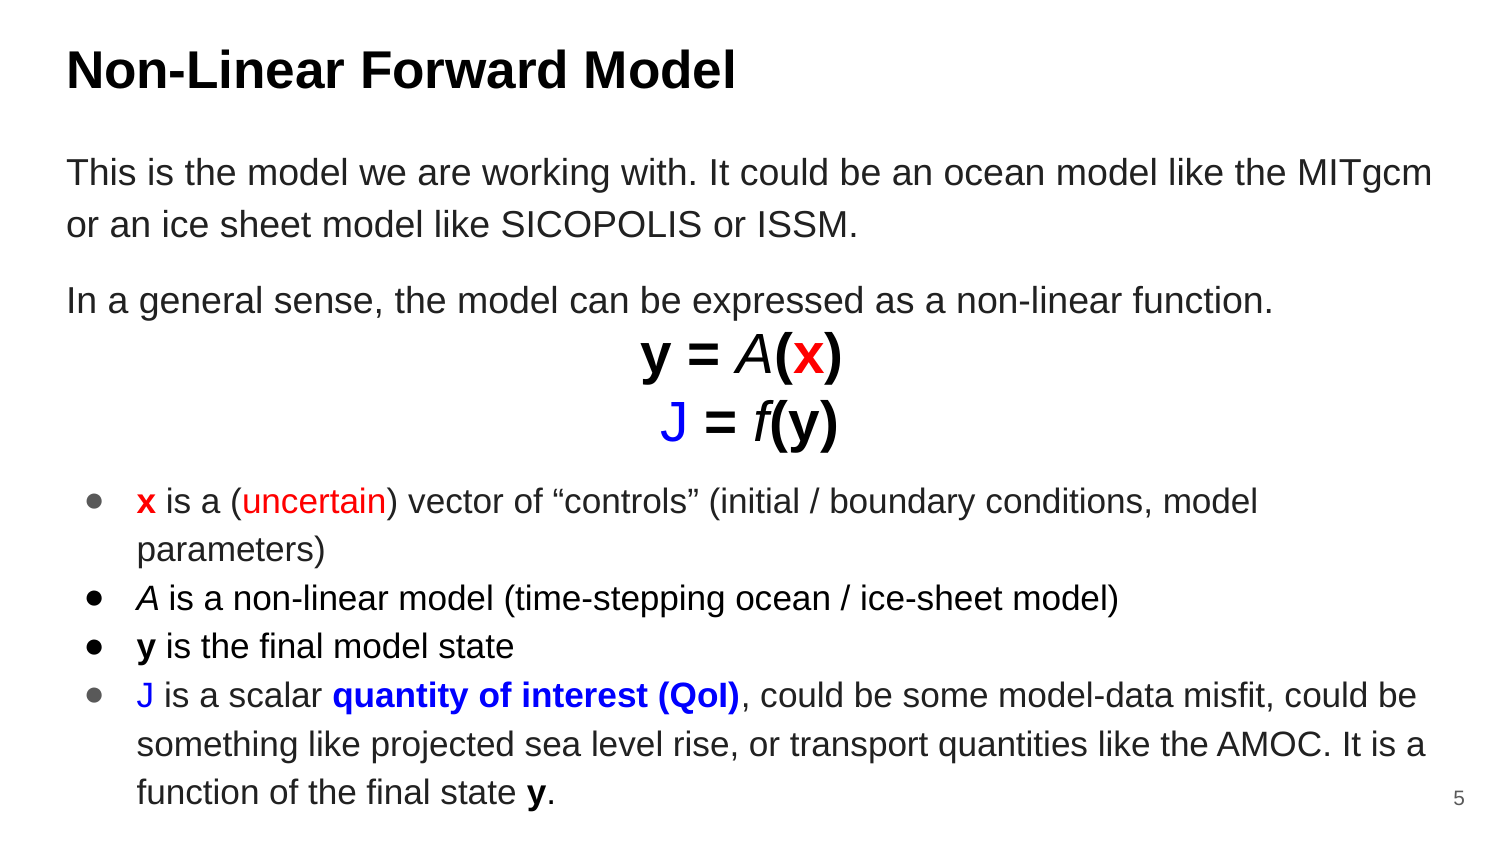

# Non-Linear Forward Model
This is the model we are working with. It could be an ocean model like the MITgcm or an ice sheet model like SICOPOLIS or ISSM.
In a general sense, the model can be expressed as a non-linear function.
y = A(x)
J = f(y)
x is a (uncertain) vector of “controls” (initial / boundary conditions, model parameters)
A is a non-linear model (time-stepping ocean / ice-sheet model)
y is the final model state
J is a scalar quantity of interest (QoI), could be some model-data misfit, could be something like projected sea level rise, or transport quantities like the AMOC. It is a function of the final state y.
5